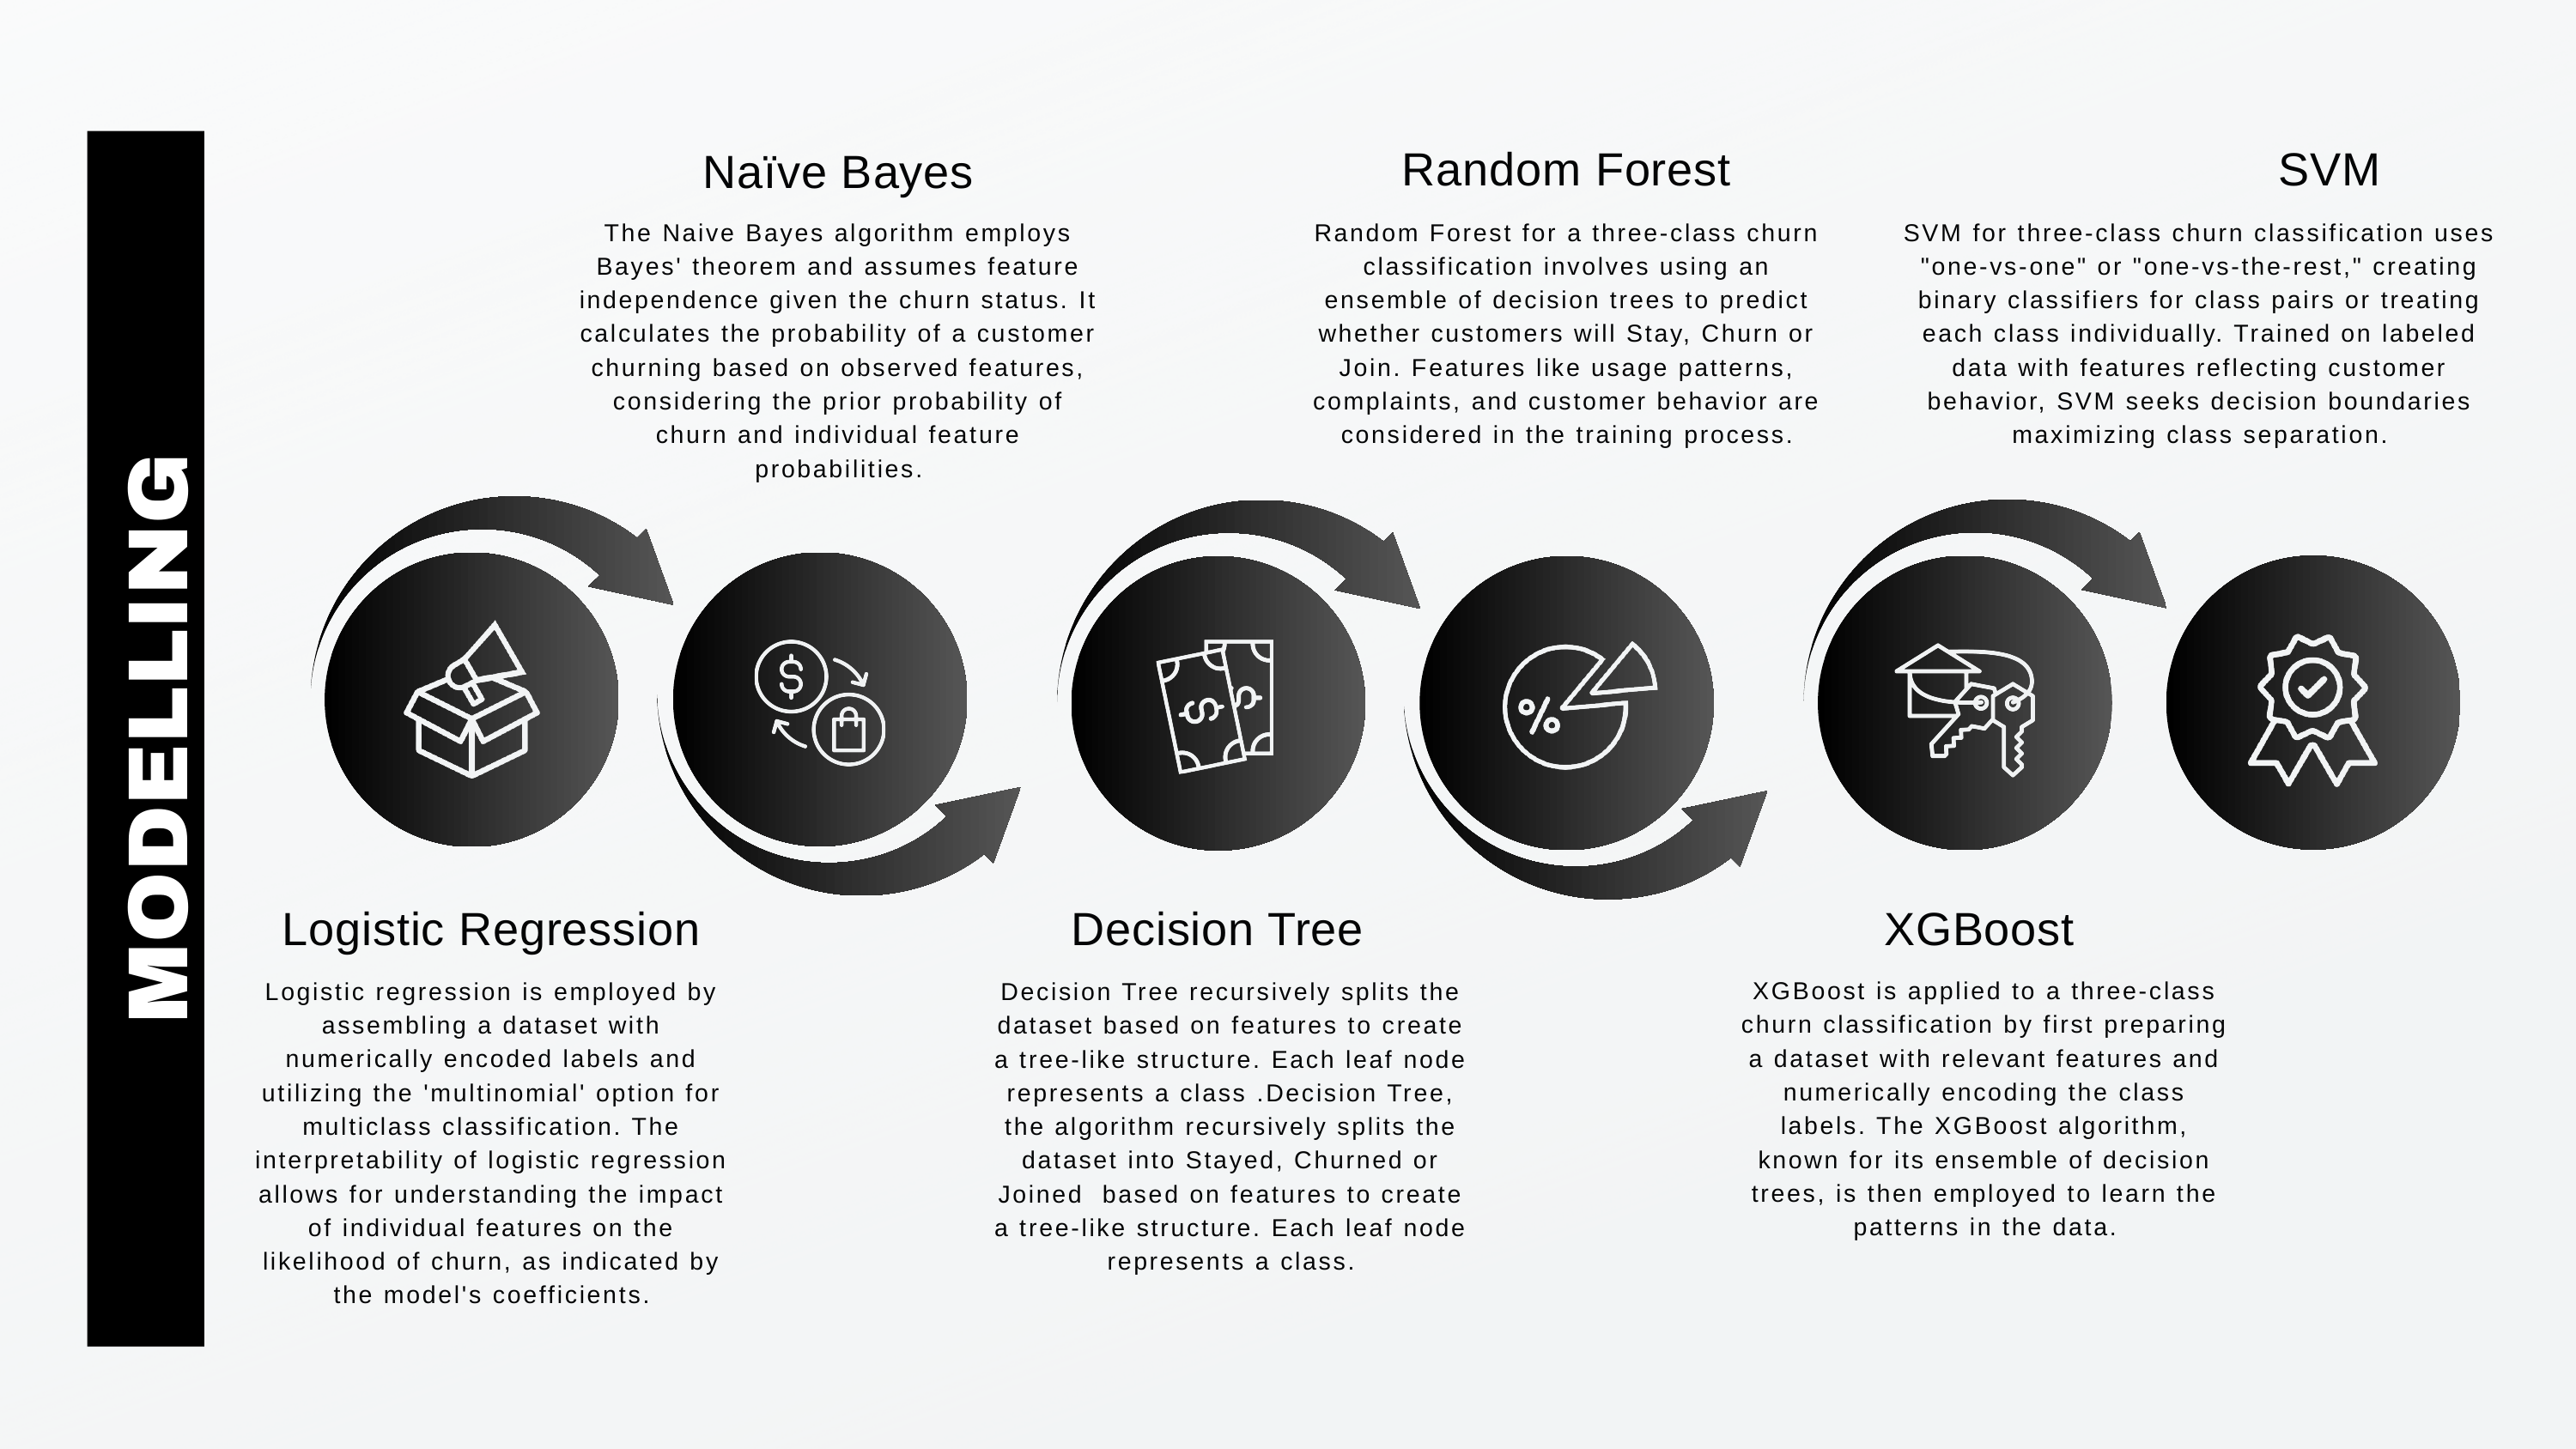

Random Forest
SVM
Naïve Bayes
The Naive Bayes algorithm employs Bayes' theorem and assumes feature independence given the churn status. It calculates the probability of a customer churning based on observed features, considering the prior probability of churn and individual feature probabilities.
Random Forest for a three-class churn classification involves using an ensemble of decision trees to predict whether customers will Stay, Churn or Join. Features like usage patterns, complaints, and customer behavior are considered in the training process.
SVM for three-class churn classification uses "one-vs-one" or "one-vs-the-rest," creating binary classifiers for class pairs or treating each class individually. Trained on labeled data with features reflecting customer behavior, SVM seeks decision boundaries maximizing class separation.

MODELLING

Logistic Regression
Decision Tree
XGBoost
XGBoost is applied to a three-class churn classification by first preparing a dataset with relevant features and numerically encoding the class labels. The XGBoost algorithm, known for its ensemble of decision trees, is then employed to learn the patterns in the data.
Logistic regression is employed by assembling a dataset with numerically encoded labels and utilizing the 'multinomial' option for multiclass classification. The interpretability of logistic regression allows for understanding the impact of individual features on the likelihood of churn, as indicated by the model's coefficients.
Decision Tree recursively splits the dataset based on features to create a tree-like structure. Each leaf node represents a class .Decision Tree, the algorithm recursively splits the dataset into Stayed, Churned or Joined  based on features to create a tree-like structure. Each leaf node represents a class.